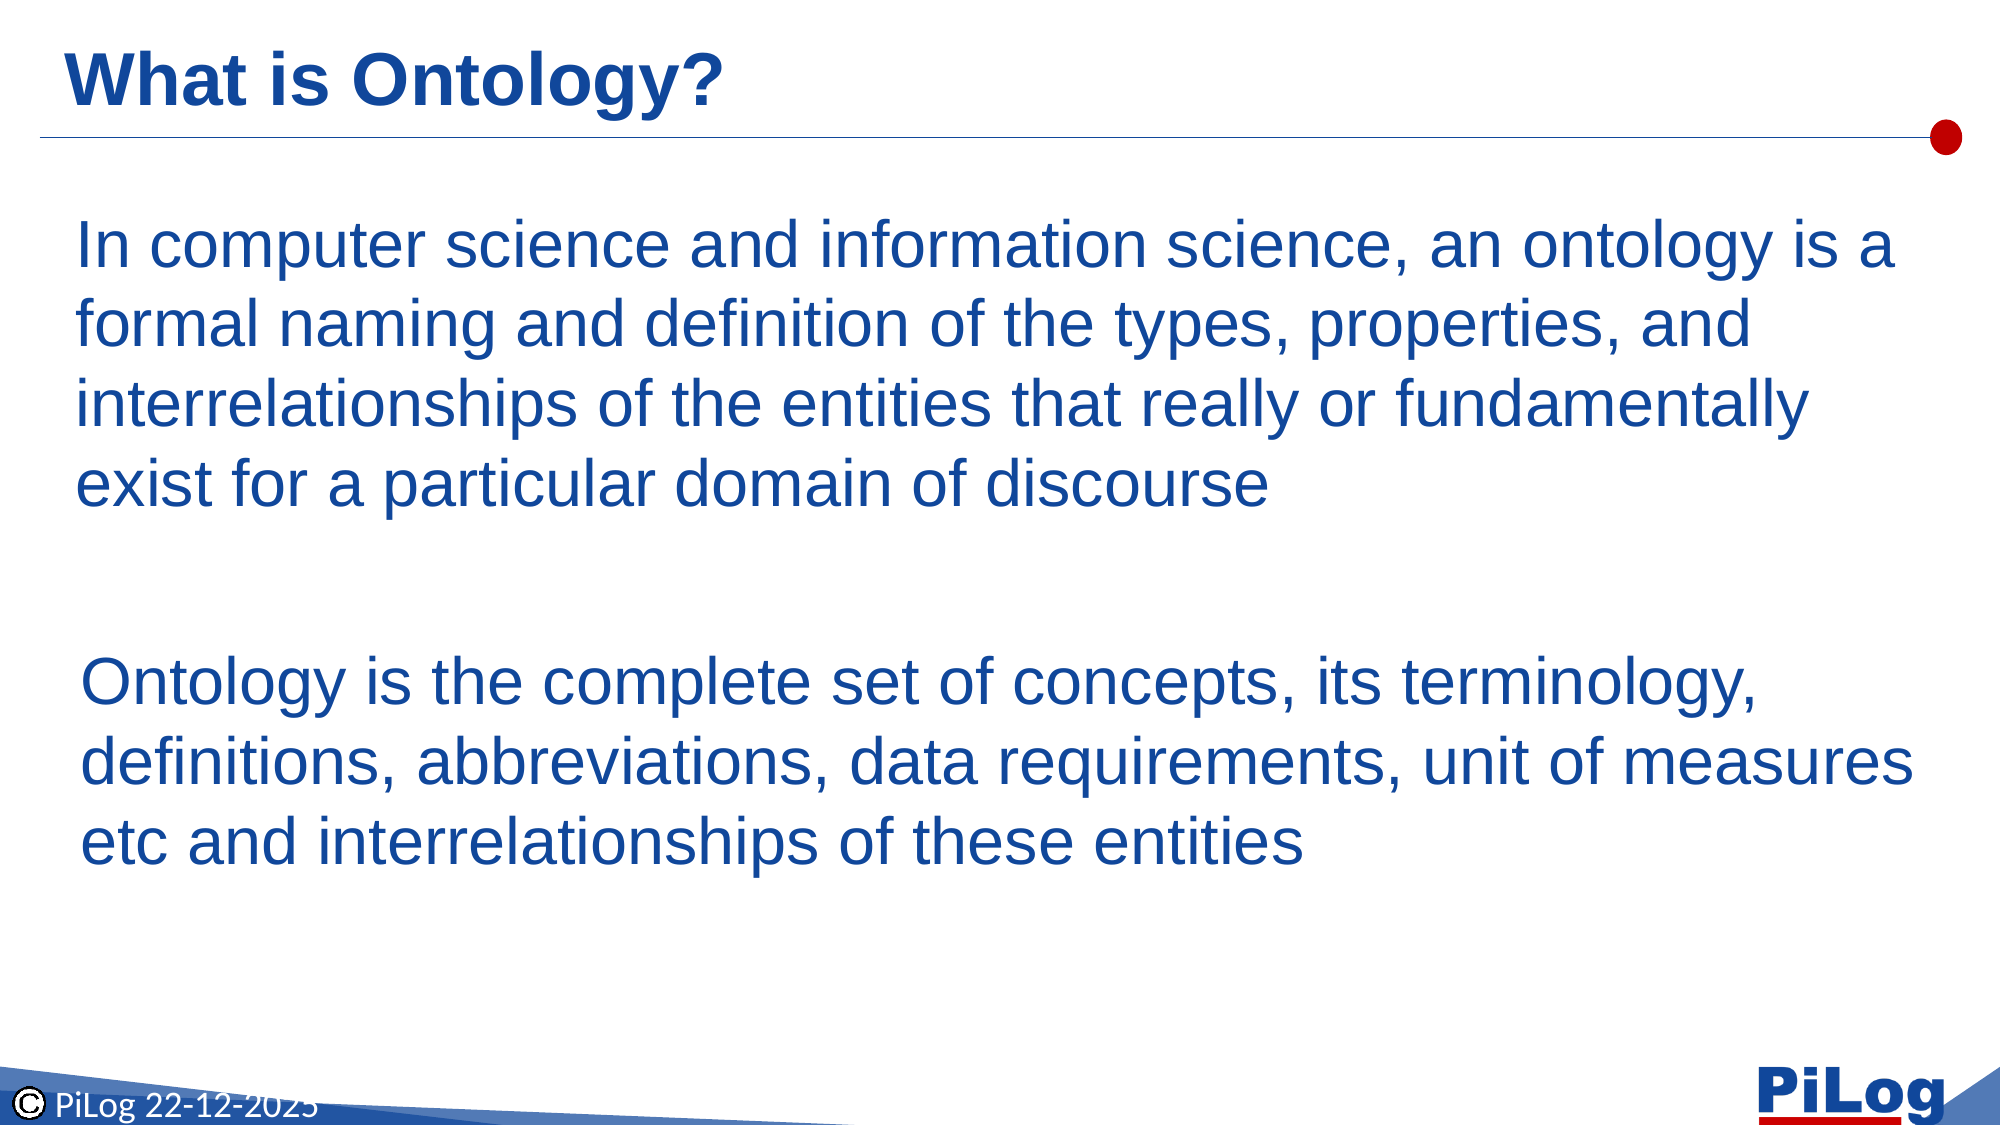

What is Ontology?
In computer science and information science, an ontology is a formal naming and definition of the types, properties, and interrelationships of the entities that really or fundamentally exist for a particular domain of discourse

Ontology is the complete set of concepts, its terminology, definitions, abbreviations, data requirements, unit of measures etc and interrelationships of these entities
PiLog 22-12-2025